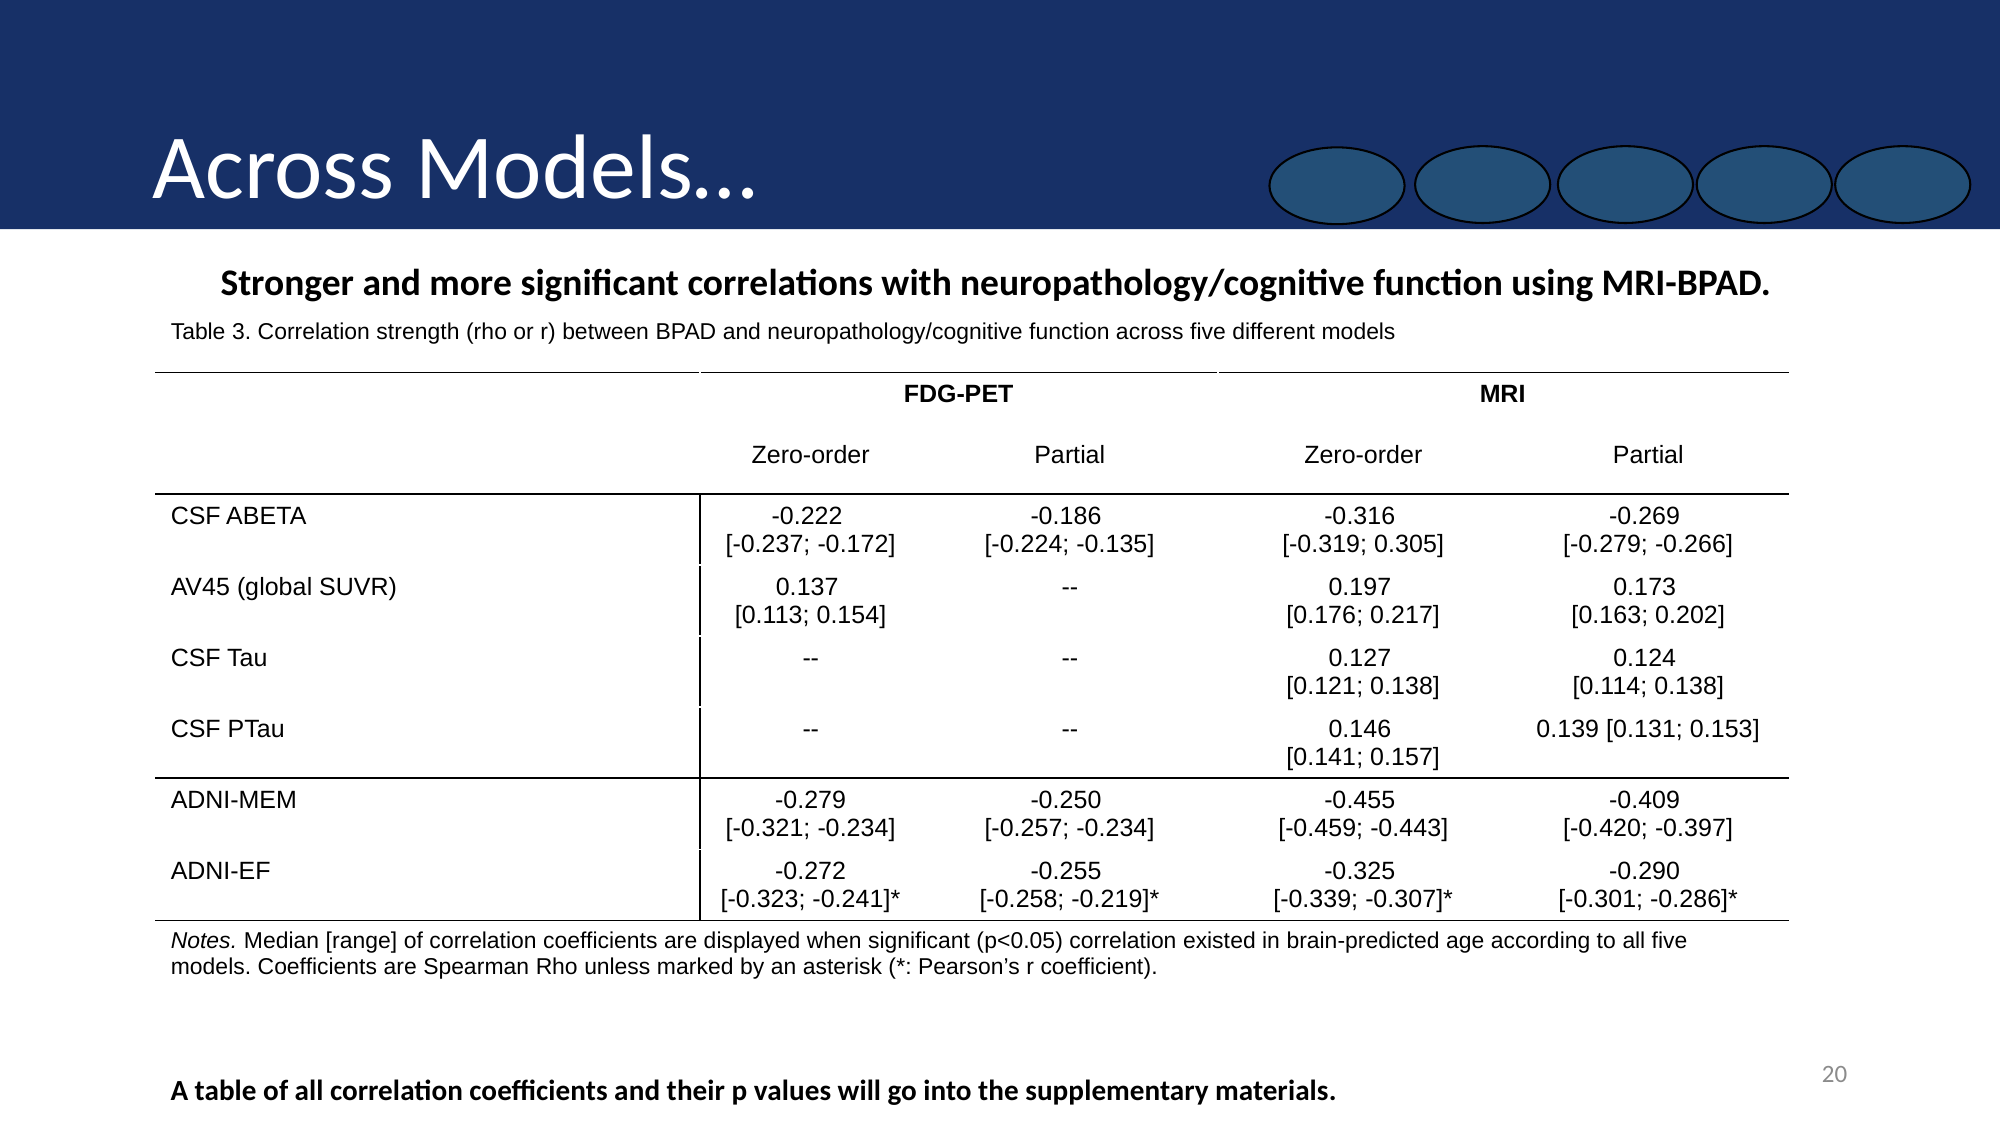

# Across Models…

Stronger and more significant correlations with neuropathology/cognitive function using MRI-BPAD.
| Table 3. Correlation strength (rho or r) between BPAD and neuropathology/cognitive function across five different models |  |  |  |  |
| --- | --- | --- | --- | --- |
|  | FDG-PET |  | MRI |  |
|  | Zero-order | Partial | Zero-order | Partial |
| CSF ABETA | -0.222 [-0.237; -0.172] | -0.186 [-0.224; -0.135] | -0.316 [-0.319; 0.305] | -0.269 [-0.279; -0.266] |
| AV45 (global SUVR) | 0.137 [0.113; 0.154] | -- | 0.197 [0.176; 0.217] | 0.173 [0.163; 0.202] |
| CSF Tau | -- | -- | 0.127 [0.121; 0.138] | 0.124 [0.114; 0.138] |
| CSF PTau | -- | -- | 0.146 [0.141; 0.157] | 0.139 [0.131; 0.153] |
| ADNI-MEM | -0.279 [-0.321; -0.234] | -0.250 [-0.257; -0.234] | -0.455 [-0.459; -0.443] | -0.409 [-0.420; -0.397] |
| ADNI-EF | -0.272 [-0.323; -0.241]\* | -0.255 [-0.258; -0.219]\* | -0.325 [-0.339; -0.307]\* | -0.290 [-0.301; -0.286]\* |
| Notes. Median [range] of correlation coefficients are displayed when significant (p<0.05) correlation existed in brain-predicted age according to all five models. Coefficients are Spearman Rho unless marked by an asterisk (\*: Pearson’s r coefficient). |  |  |  |  |
20
A table of all correlation coefficients and their p values will go into the supplementary materials.